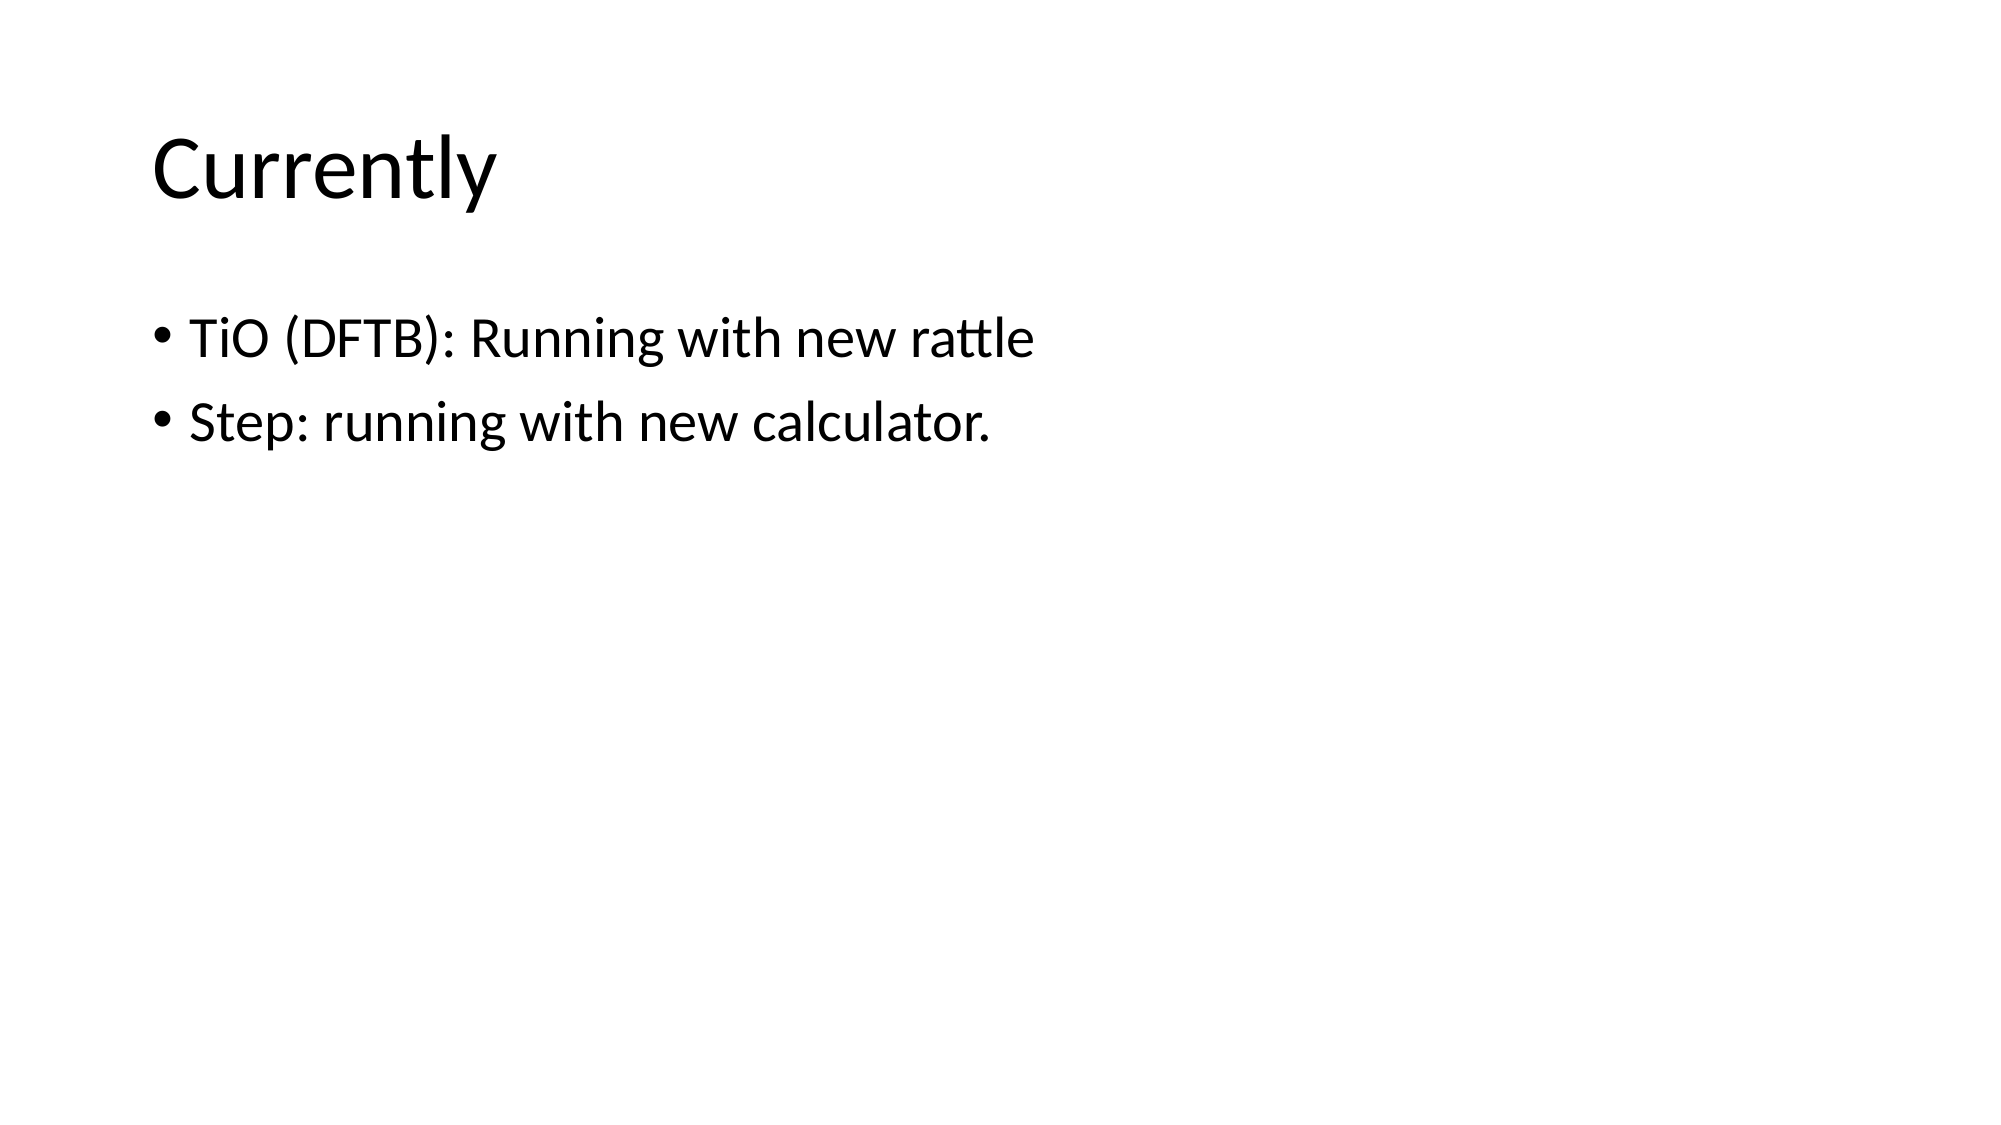

# Currently
TiO (DFTB): Running with new rattle
Step: running with new calculator.